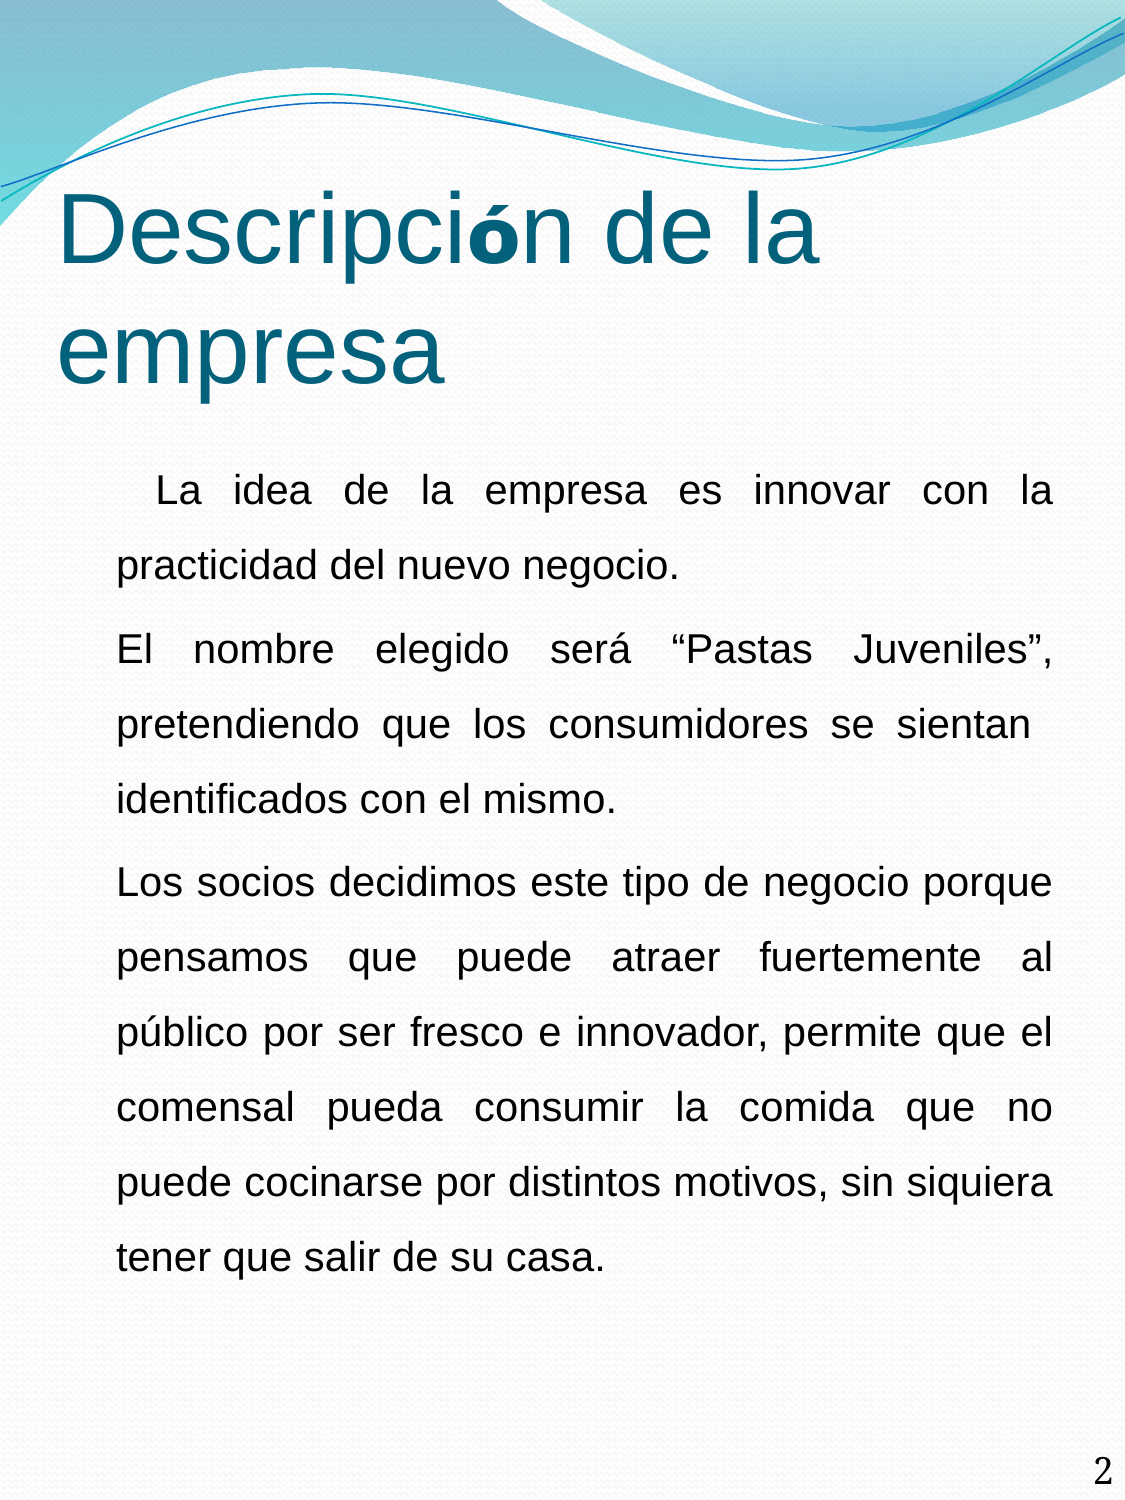

# Descripción de la empresa
   	La idea de la empresa es innovar con la practicidad del nuevo negocio.
	El nombre elegido será “Pastas Juveniles”, pretendiendo que los consumidores se sientan  identificados con el mismo.
	Los socios decidimos este tipo de negocio porque pensamos que puede atraer fuertemente al público por ser fresco e innovador, permite que el comensal pueda consumir la comida que no puede cocinarse por distintos motivos, sin siquiera tener que salir de su casa.

2